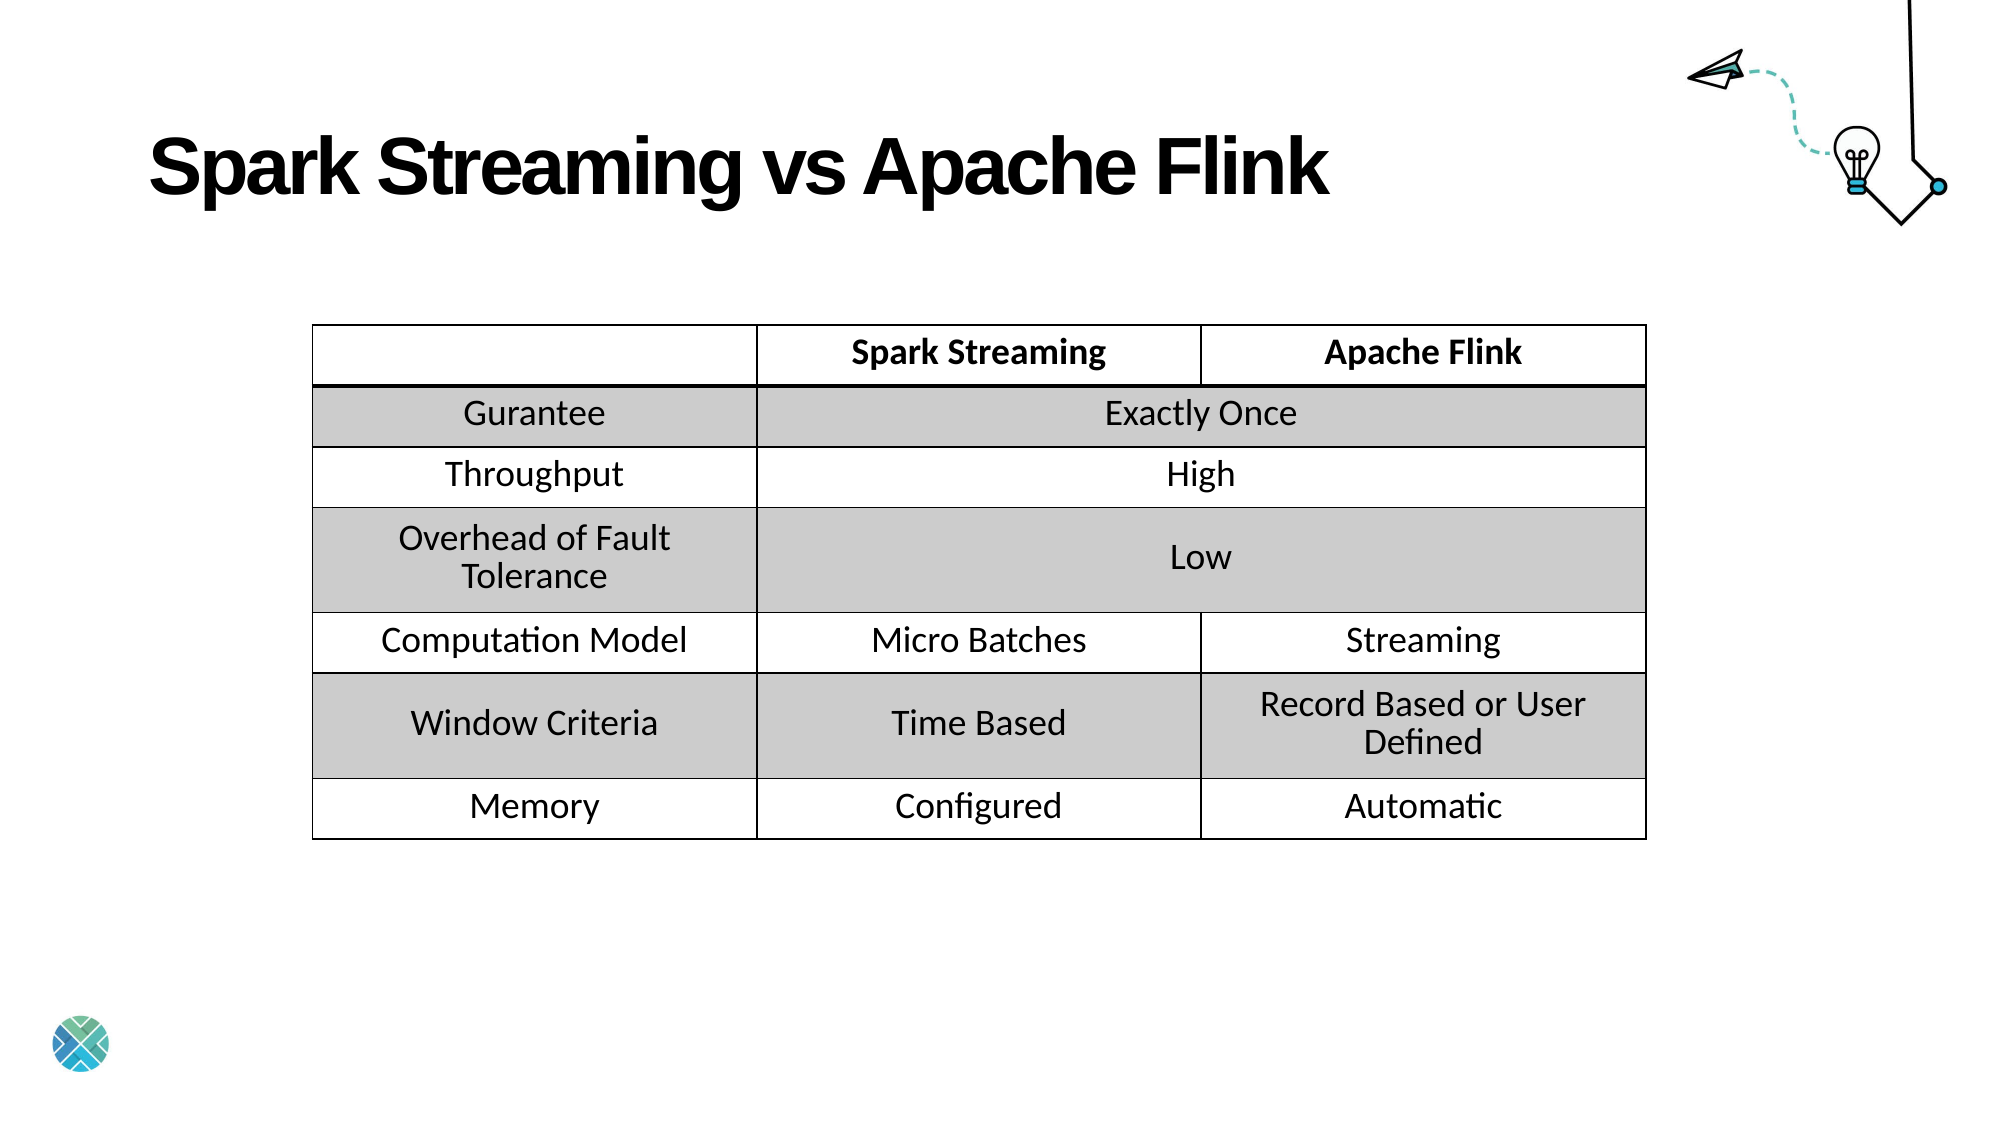

# Spark Streaming vs Apache Flink
|  | Spark Streaming | Apache Flink |
| --- | --- | --- |
| Gurantee | Exactly Once |  |
| Throughput | High |  |
| Overhead of Fault Tolerance | Low |  |
| Computation Model | Micro Batches | Streaming |
| Window Criteria | Time Based | Record Based or User Defined |
| Memory | Configured | Automatic |